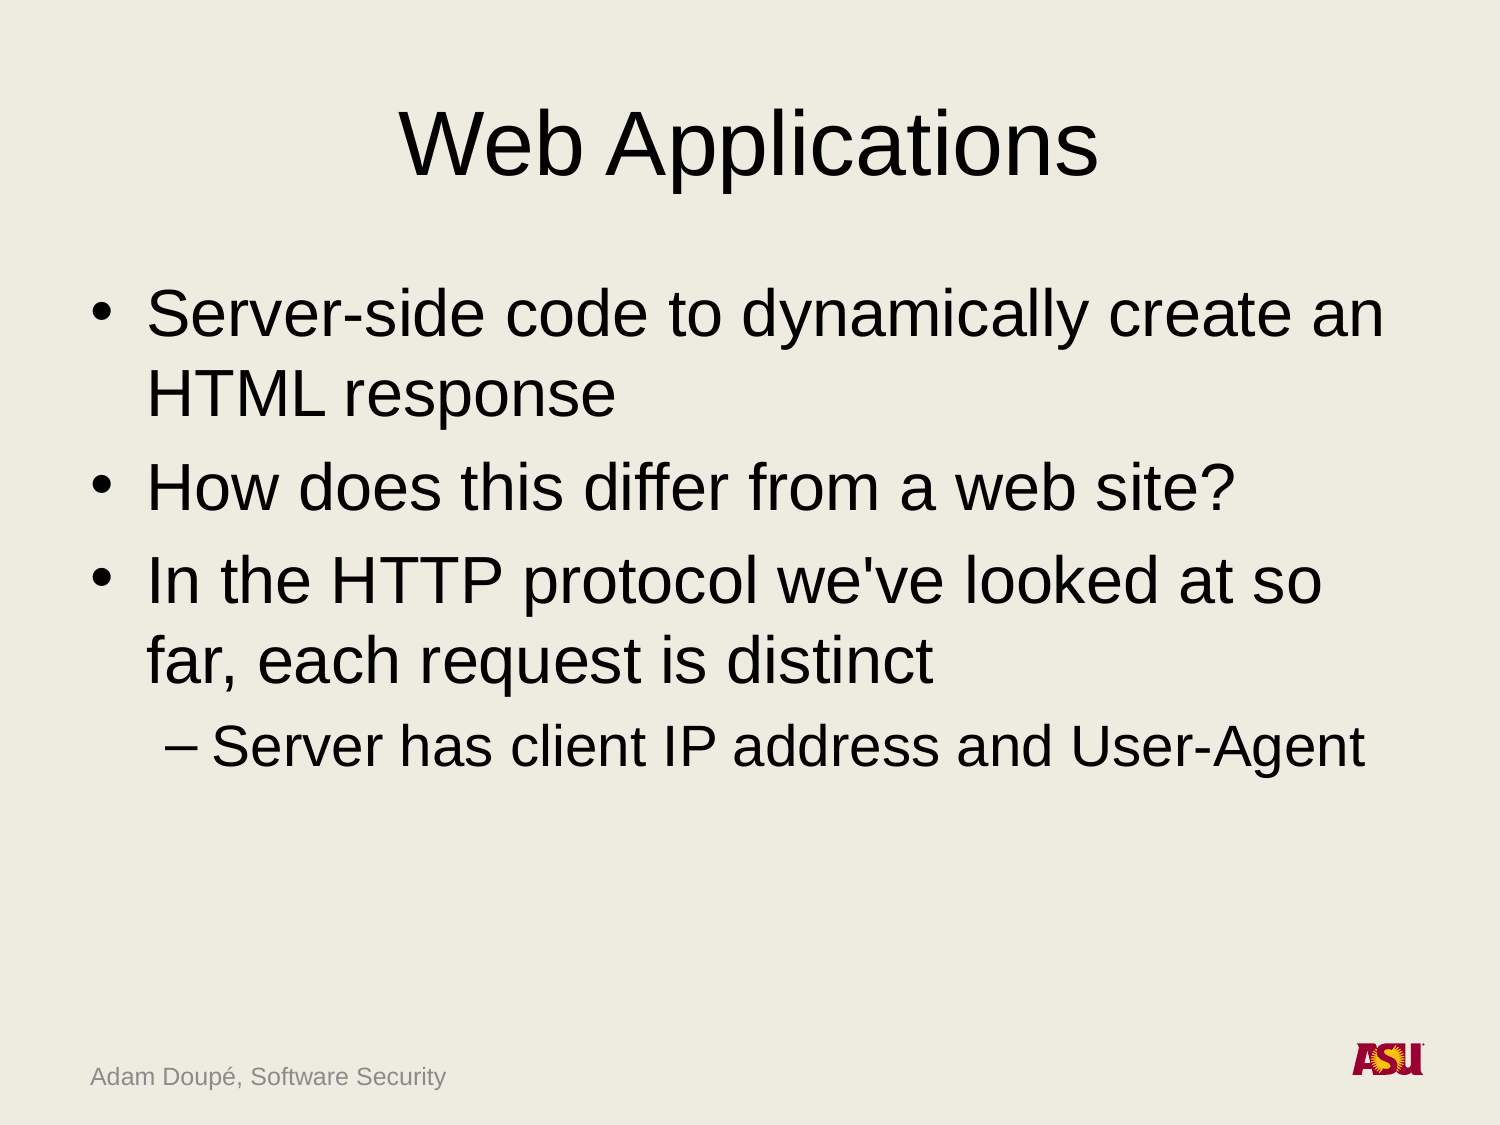

# Web Applications
Server-side code to dynamically create an HTML response
How does this differ from a web site?
In the HTTP protocol we've looked at so far, each request is distinct
Server has client IP address and User-Agent